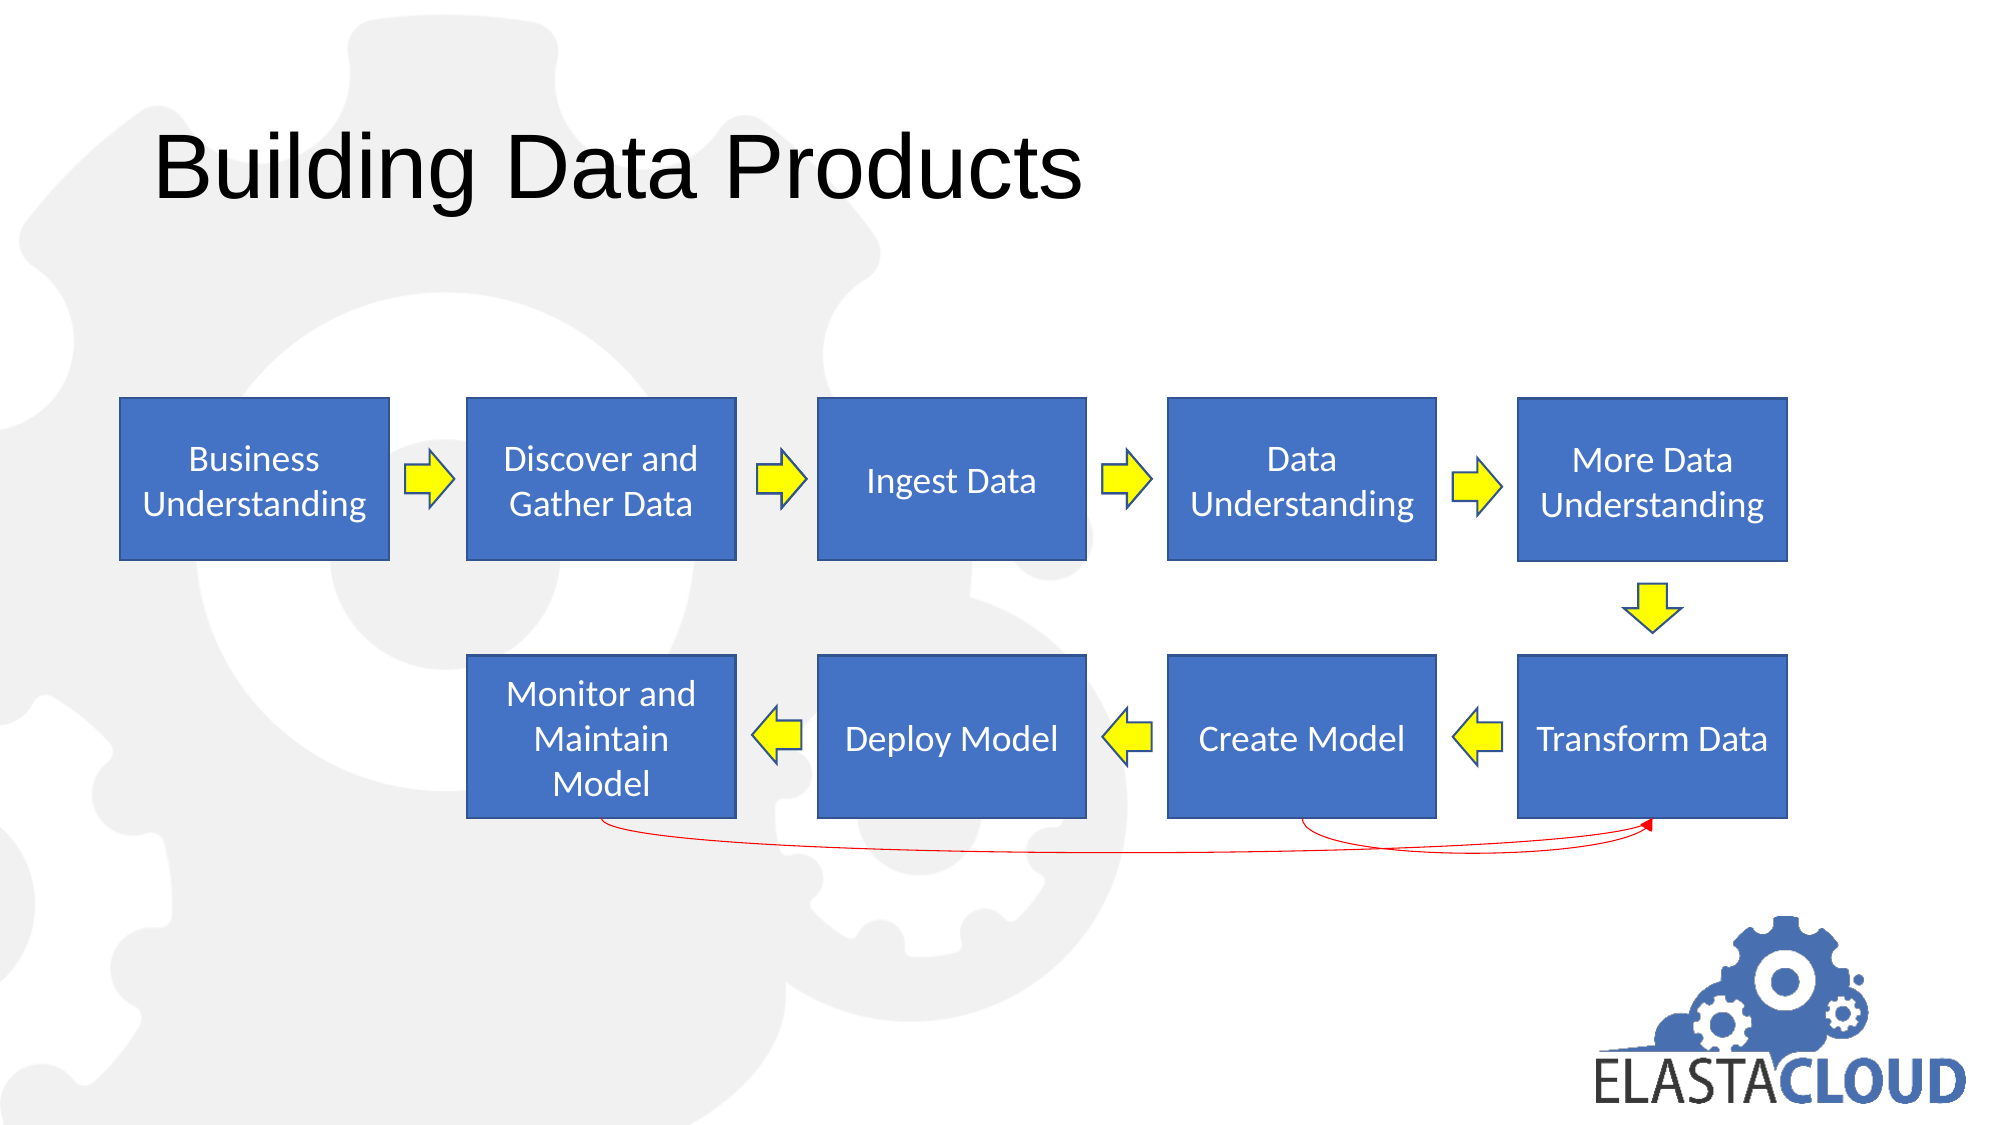

# Building Data Products
Discover and Gather Data
Discover and Gather Data
Discover and Gather Data
Ingest Data
Ingest Data
Ingest Data
Data Understanding
Data Understanding
Data Understanding
Business Understanding
More Data Understanding

Monitor and Maintain Model
Deploy Model
Create Model
Transform Data